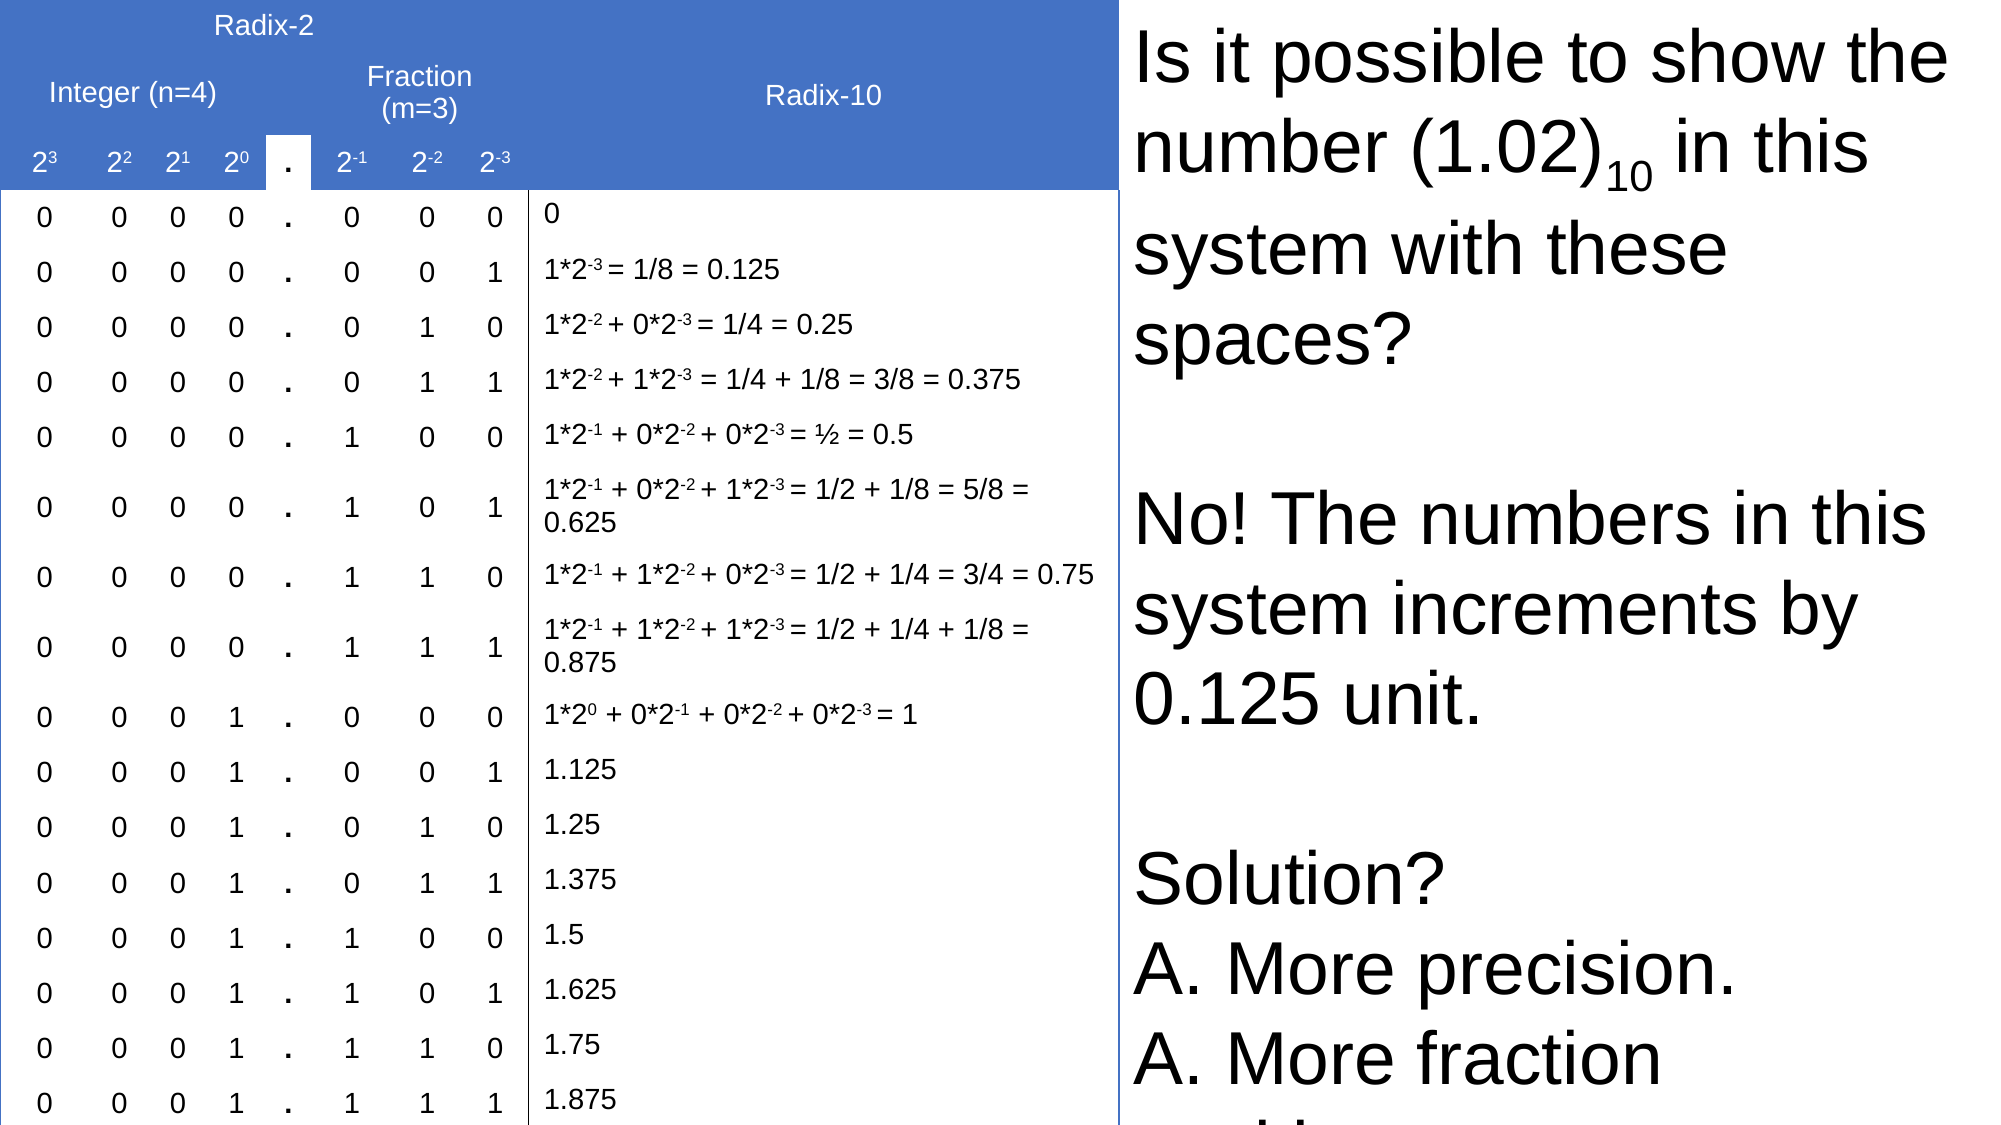

| Radix-2 |  |  |  |  |  |  |  | Radix-10 |
| --- | --- | --- | --- | --- | --- | --- | --- | --- |
| Integer (n=4) |  |  |  |  | Fraction (m=3) |  |  |  |
| 23 | 22 | 21 | 20 | . | 2-1 | 2-2 | 2-3 |  |
| 0 | 0 | 0 | 0 | . | 0 | 0 | 0 | 0 |
| 0 | 0 | 0 | 0 | . | 0 | 0 | 1 | 1\*2-3 = 1/8 = 0.125 |
| 0 | 0 | 0 | 0 | . | 0 | 1 | 0 | 1\*2-2 + 0\*2-3 = 1/4 = 0.25 |
| 0 | 0 | 0 | 0 | . | 0 | 1 | 1 | 1\*2-2 + 1\*2-3 = 1/4 + 1/8 = 3/8 = 0.375 |
| 0 | 0 | 0 | 0 | . | 1 | 0 | 0 | 1\*2-1 + 0\*2-2 + 0\*2-3 = ½ = 0.5 |
| 0 | 0 | 0 | 0 | . | 1 | 0 | 1 | 1\*2-1 + 0\*2-2 + 1\*2-3 = 1/2 + 1/8 = 5/8 = 0.625 |
| 0 | 0 | 0 | 0 | . | 1 | 1 | 0 | 1\*2-1 + 1\*2-2 + 0\*2-3 = 1/2 + 1/4 = 3/4 = 0.75 |
| 0 | 0 | 0 | 0 | . | 1 | 1 | 1 | 1\*2-1 + 1\*2-2 + 1\*2-3 = 1/2 + 1/4 + 1/8 = 0.875 |
| 0 | 0 | 0 | 1 | . | 0 | 0 | 0 | 1\*20 + 0\*2-1 + 0\*2-2 + 0\*2-3 = 1 |
| 0 | 0 | 0 | 1 | . | 0 | 0 | 1 | 1.125 |
| 0 | 0 | 0 | 1 | . | 0 | 1 | 0 | 1.25 |
| 0 | 0 | 0 | 1 | . | 0 | 1 | 1 | 1.375 |
| 0 | 0 | 0 | 1 | . | 1 | 0 | 0 | 1.5 |
| 0 | 0 | 0 | 1 | . | 1 | 0 | 1 | 1.625 |
| 0 | 0 | 0 | 1 | . | 1 | 1 | 0 | 1.75 |
| 0 | 0 | 0 | 1 | . | 1 | 1 | 1 | 1.875 |
| 0 | 0 | 1 | 0 | . | 0 | 0 | 0 | 2 |
Is it possible to show the number (1.02)10 in this system with these spaces?

No! The numbers in this system increments by 0.125 unit.

Solution?
A. More precision.
A. More fraction positions.
A. More in m! How much?